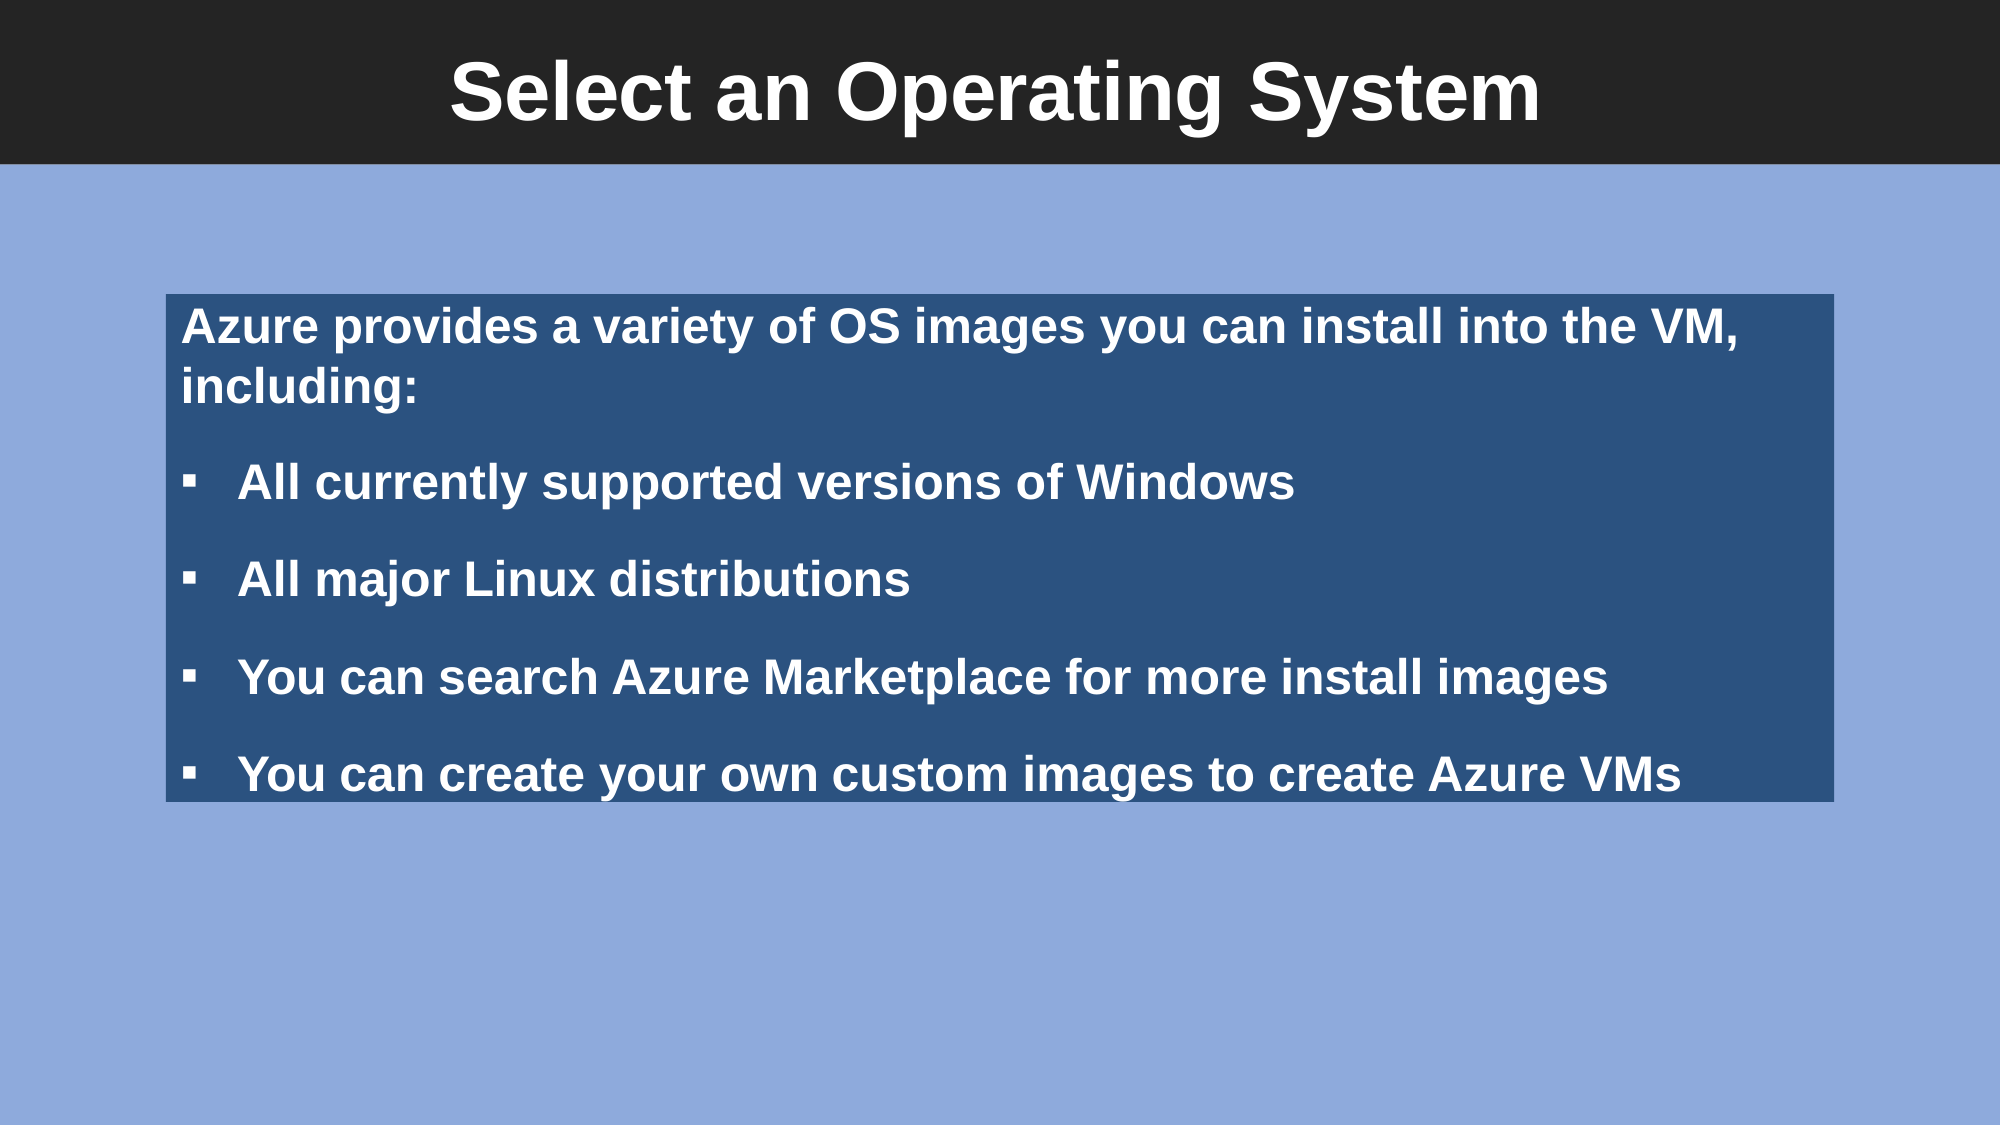

# Select an Operating System
Azure provides a variety of OS images you can install into the VM, including:
All currently supported versions of Windows
All major Linux distributions
You can search Azure Marketplace for more install images
You can create your own custom images to create Azure VMs